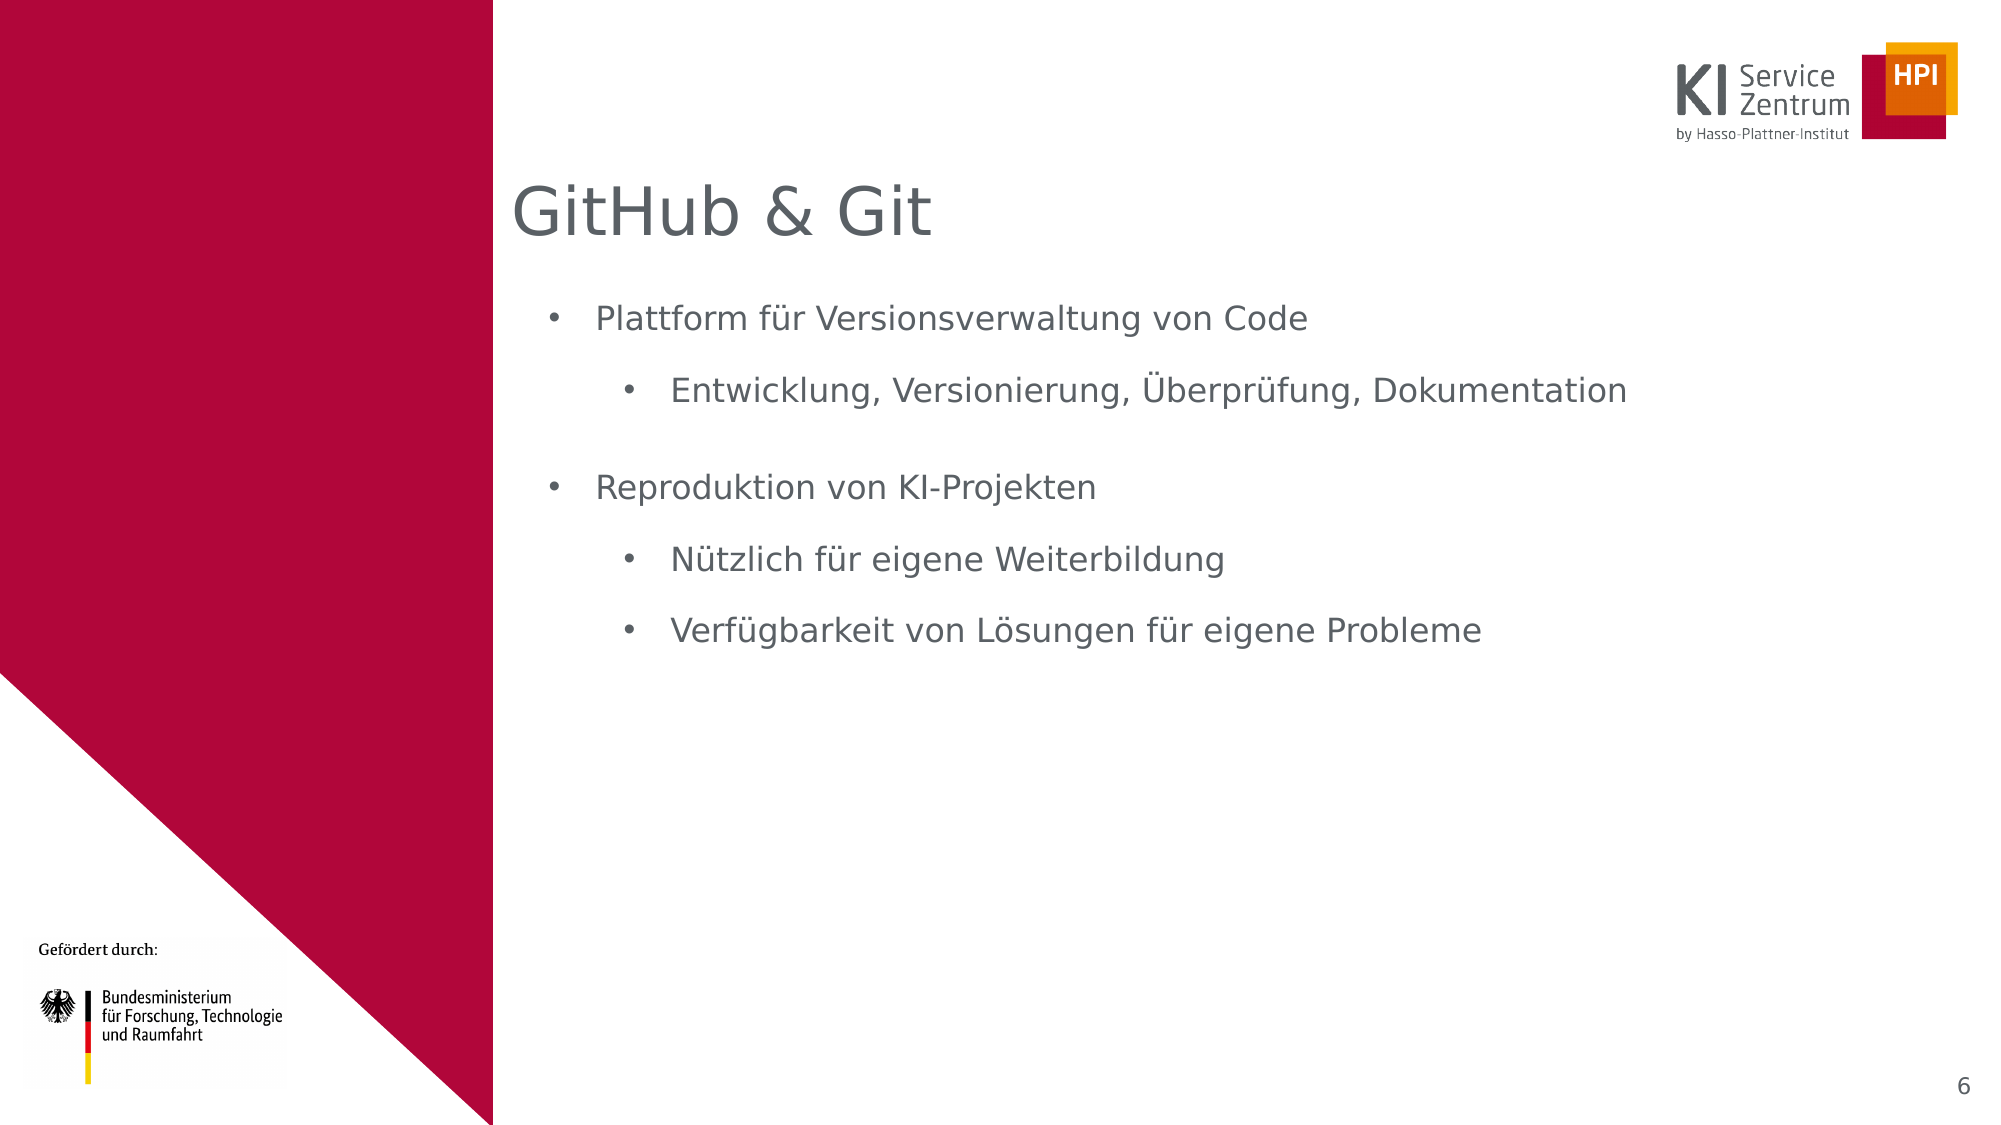

GitHub & Git
# Plattform für Versionsverwaltung von Code
Entwicklung, Versionierung, Überprüfung, Dokumentation

Reproduktion von KI-Projekten
Nützlich für eigene Weiterbildung
Verfügbarkeit von Lösungen für eigene Probleme

6